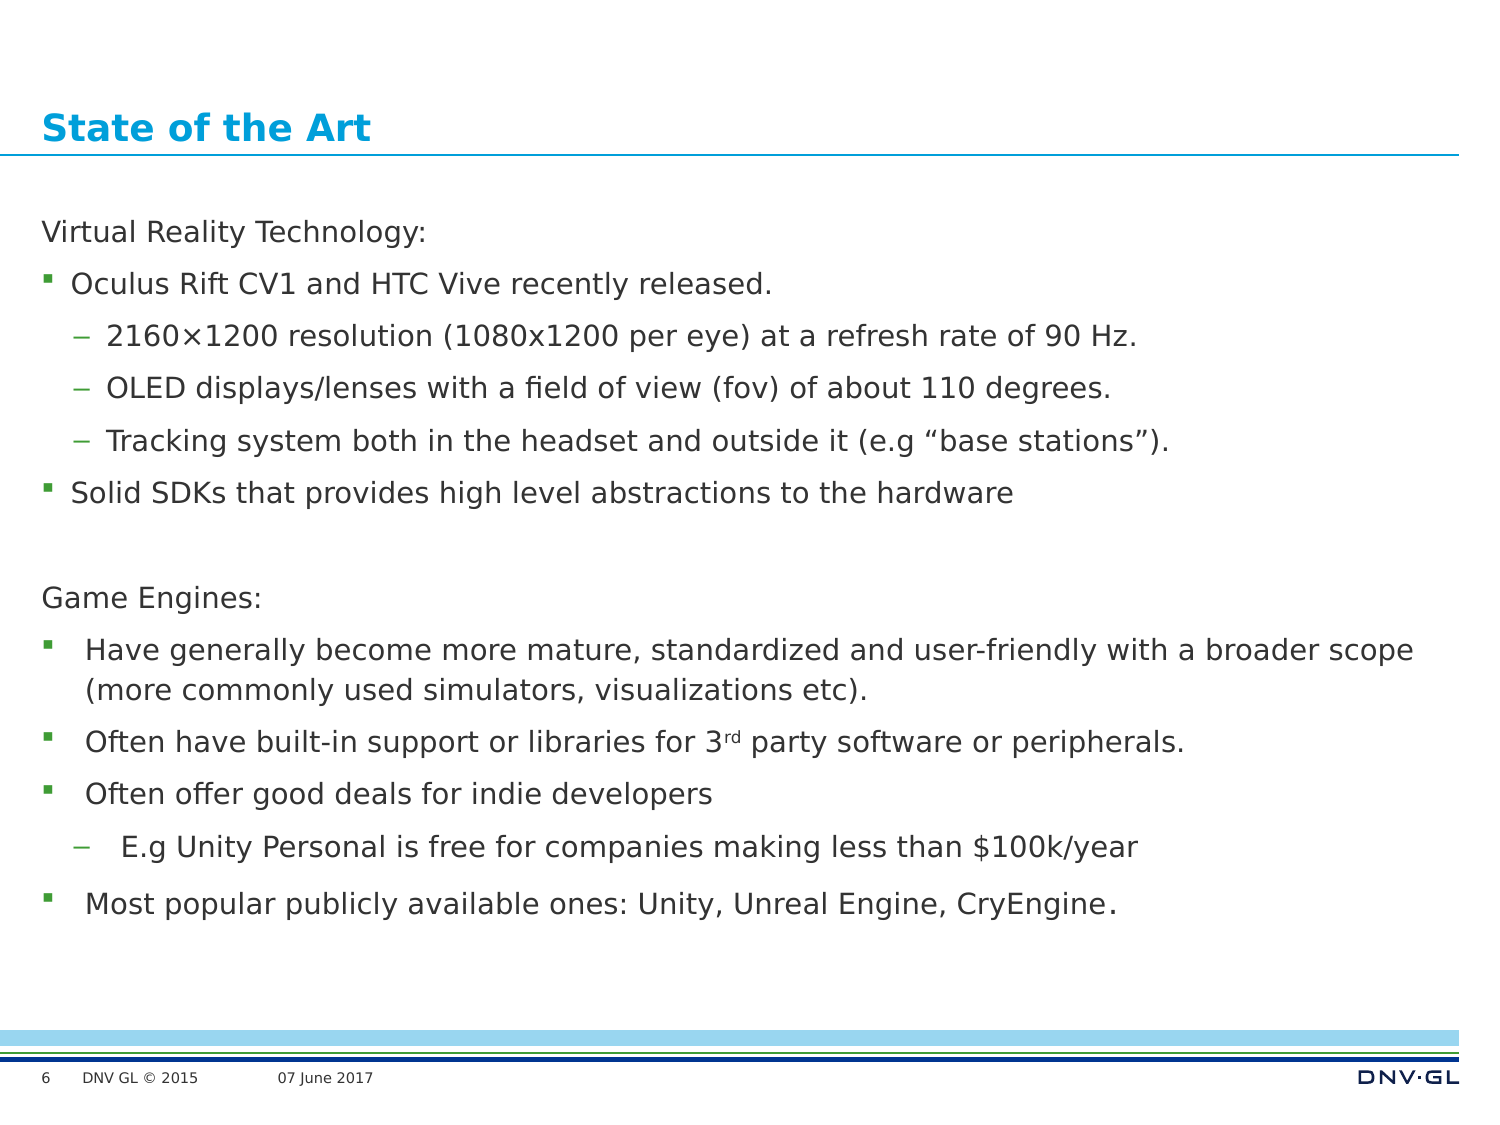

# State of the Art
Virtual Reality Technology:
Oculus Rift CV1 and HTC Vive recently released.
2160×1200 resolution (1080x1200 per eye) at a refresh rate of 90 Hz.
OLED displays/lenses with a field of view (fov) of about 110 degrees.
Tracking system both in the headset and outside it (e.g “base stations”).
Solid SDKs that provides high level abstractions to the hardware

Game Engines:
Have generally become more mature, standardized and user-friendly with a broader scope (more commonly used simulators, visualizations etc).
Often have built-in support or libraries for 3rd party software or peripherals.
Often offer good deals for indie developers
E.g Unity Personal is free for companies making less than $100k/year
Most popular publicly available ones: Unity, Unreal Engine, CryEngine.

6